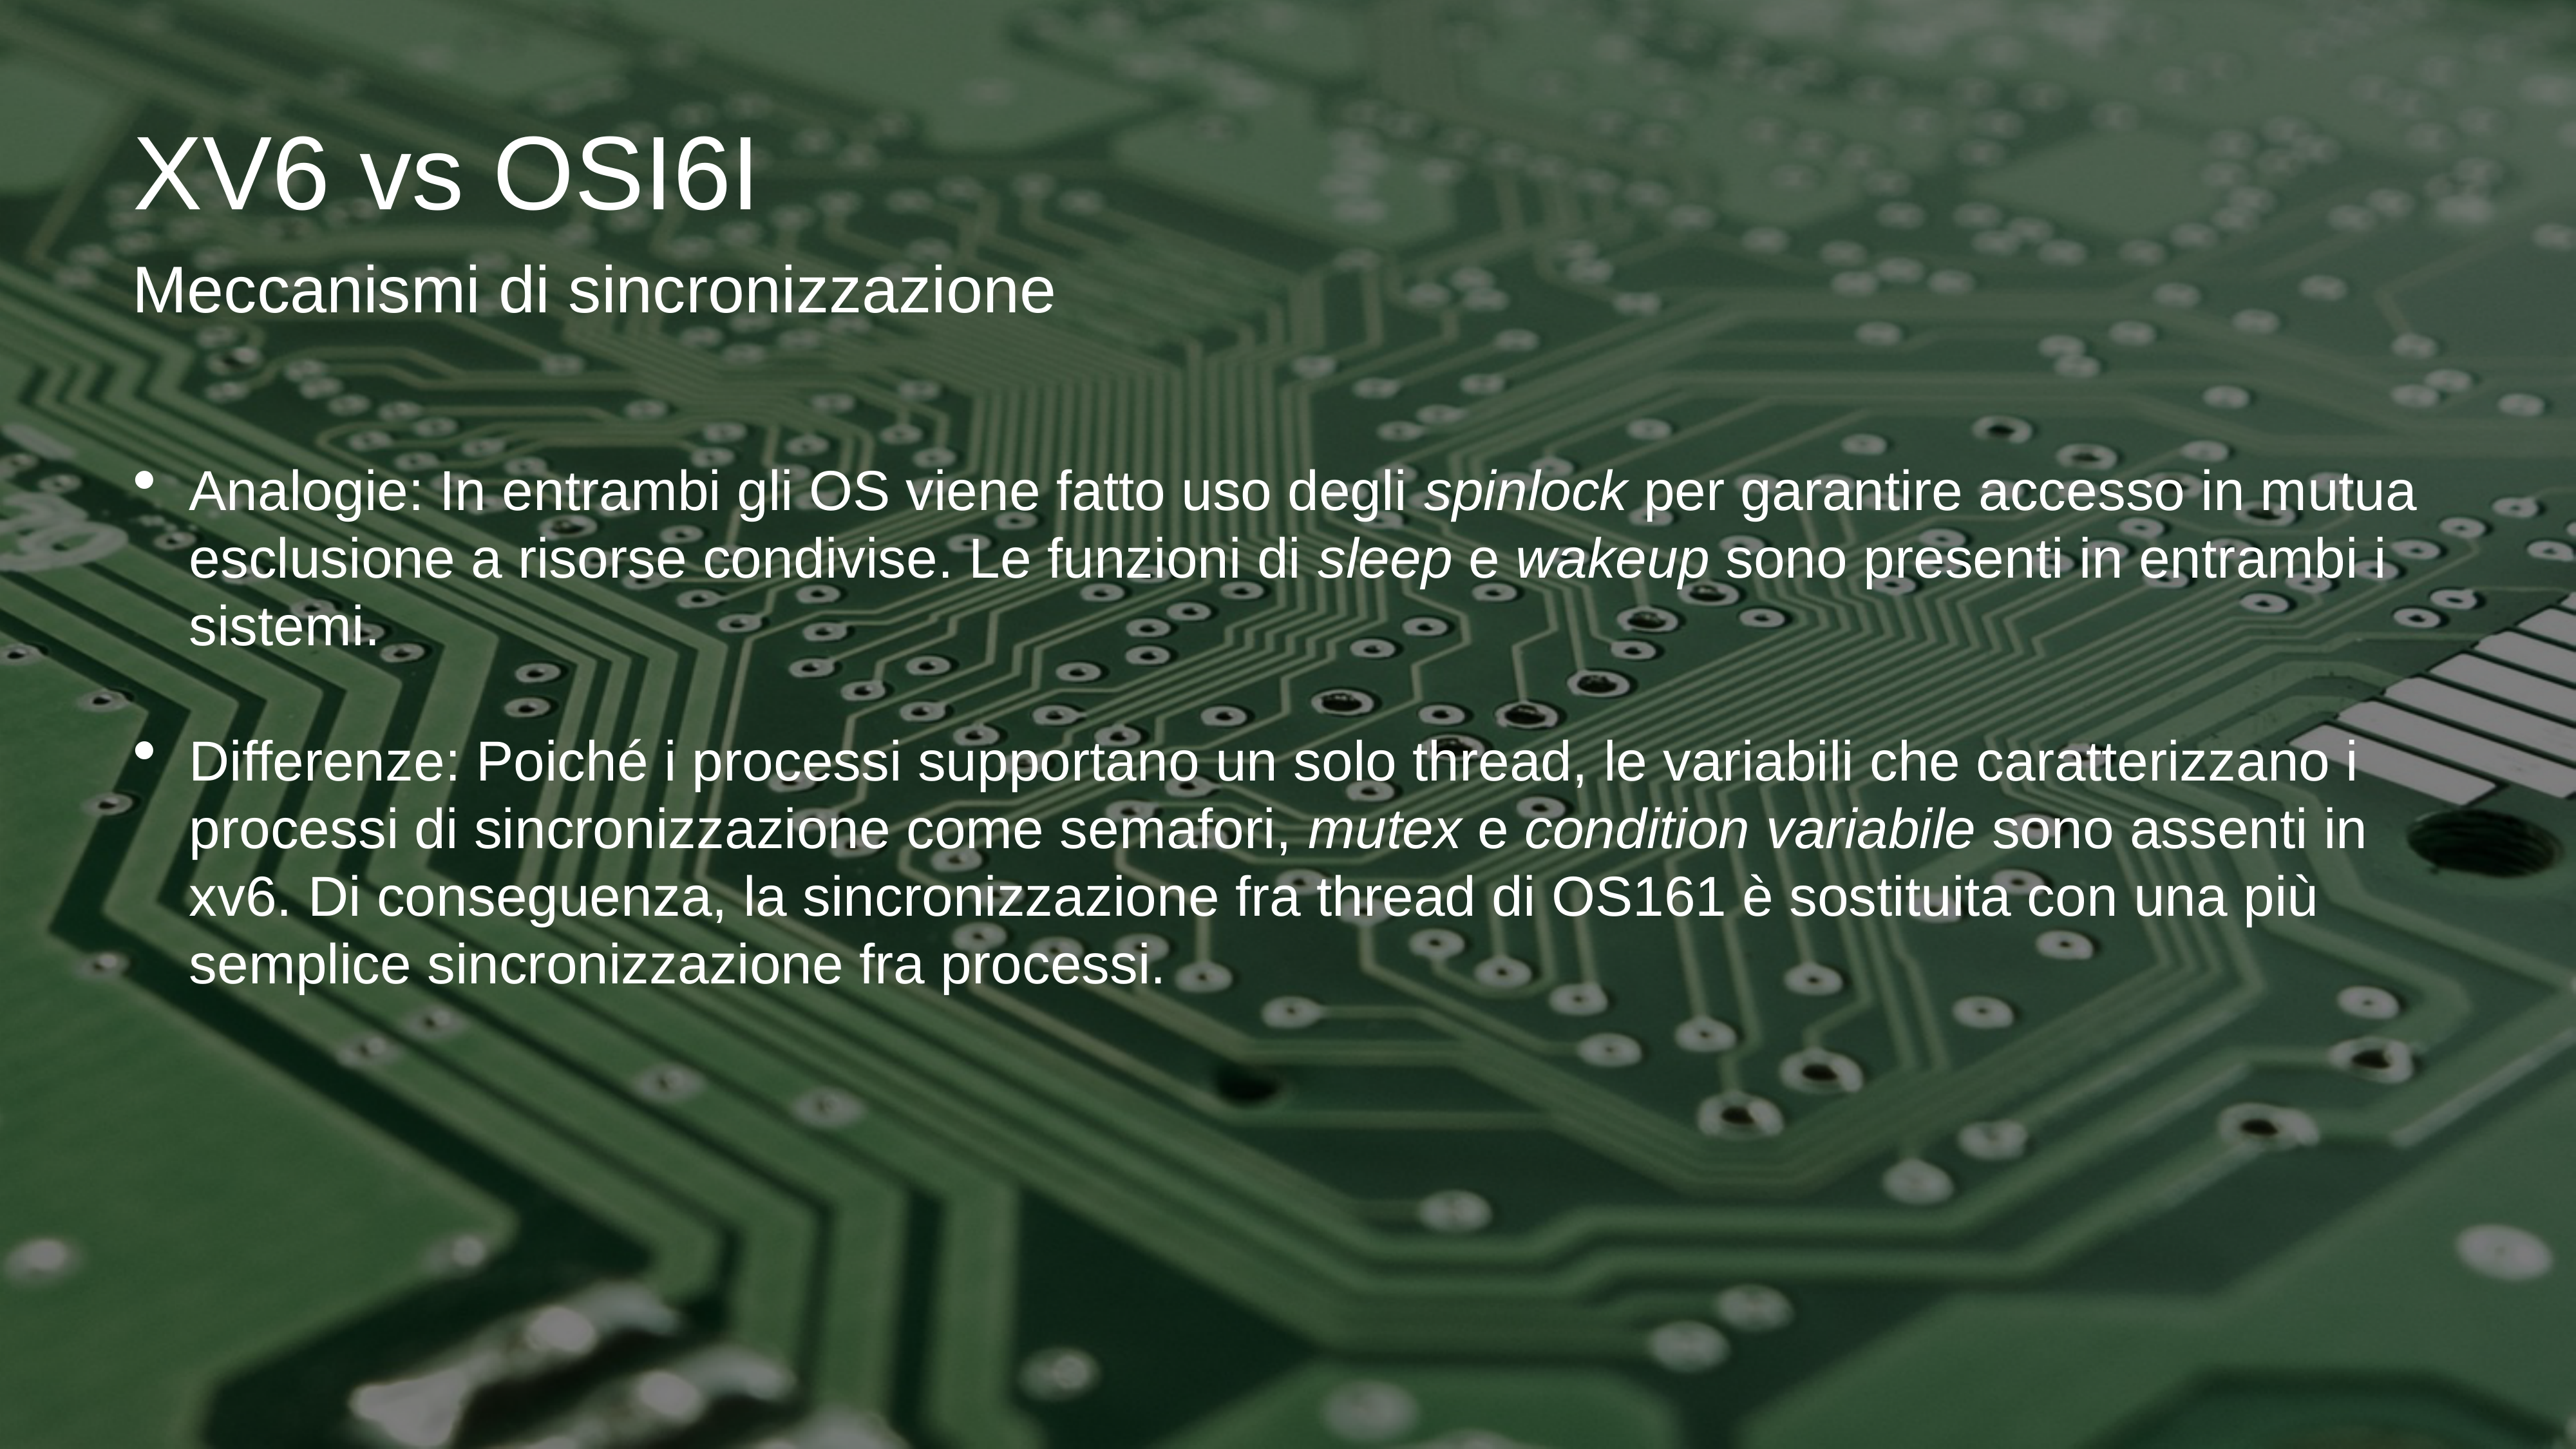

# XV6 vs OSI6I
Meccanismi di sincronizzazione
Analogie: In entrambi gli OS viene fatto uso degli spinlock per garantire accesso in mutua esclusione a risorse condivise. Le funzioni di sleep e wakeup sono presenti in entrambi i sistemi.

Differenze: Poiché i processi supportano un solo thread, le variabili che caratterizzano i processi di sincronizzazione come semafori, mutex e condition variabile sono assenti in xv6. Di conseguenza, la sincronizzazione fra thread di OS161 è sostituita con una più semplice sincronizzazione fra processi.